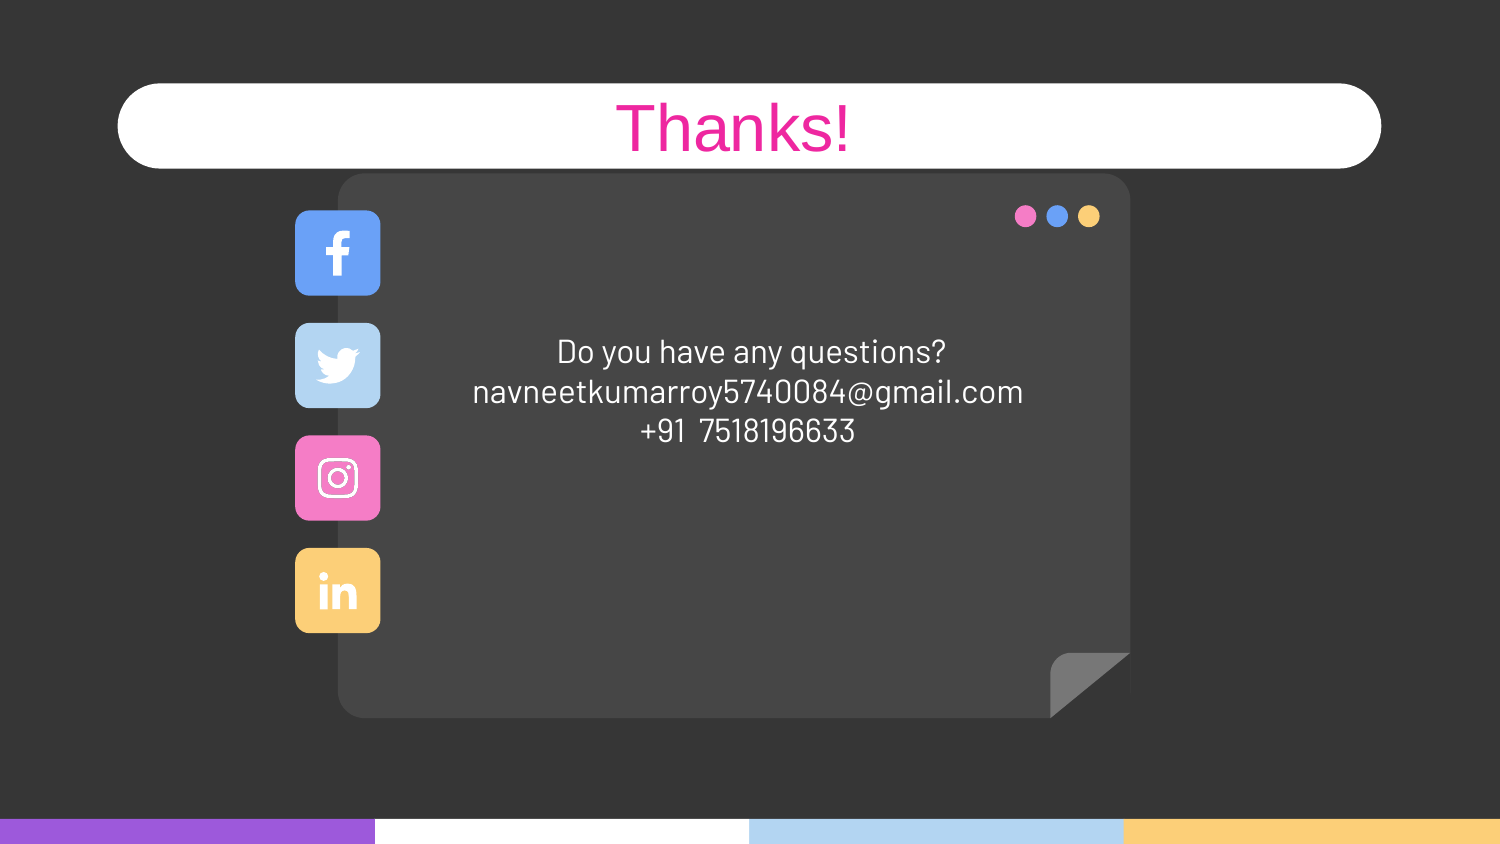

Thanks!

Do you have any questions?
navneetkumarroy5740084@gmail.com
+91  7518196633